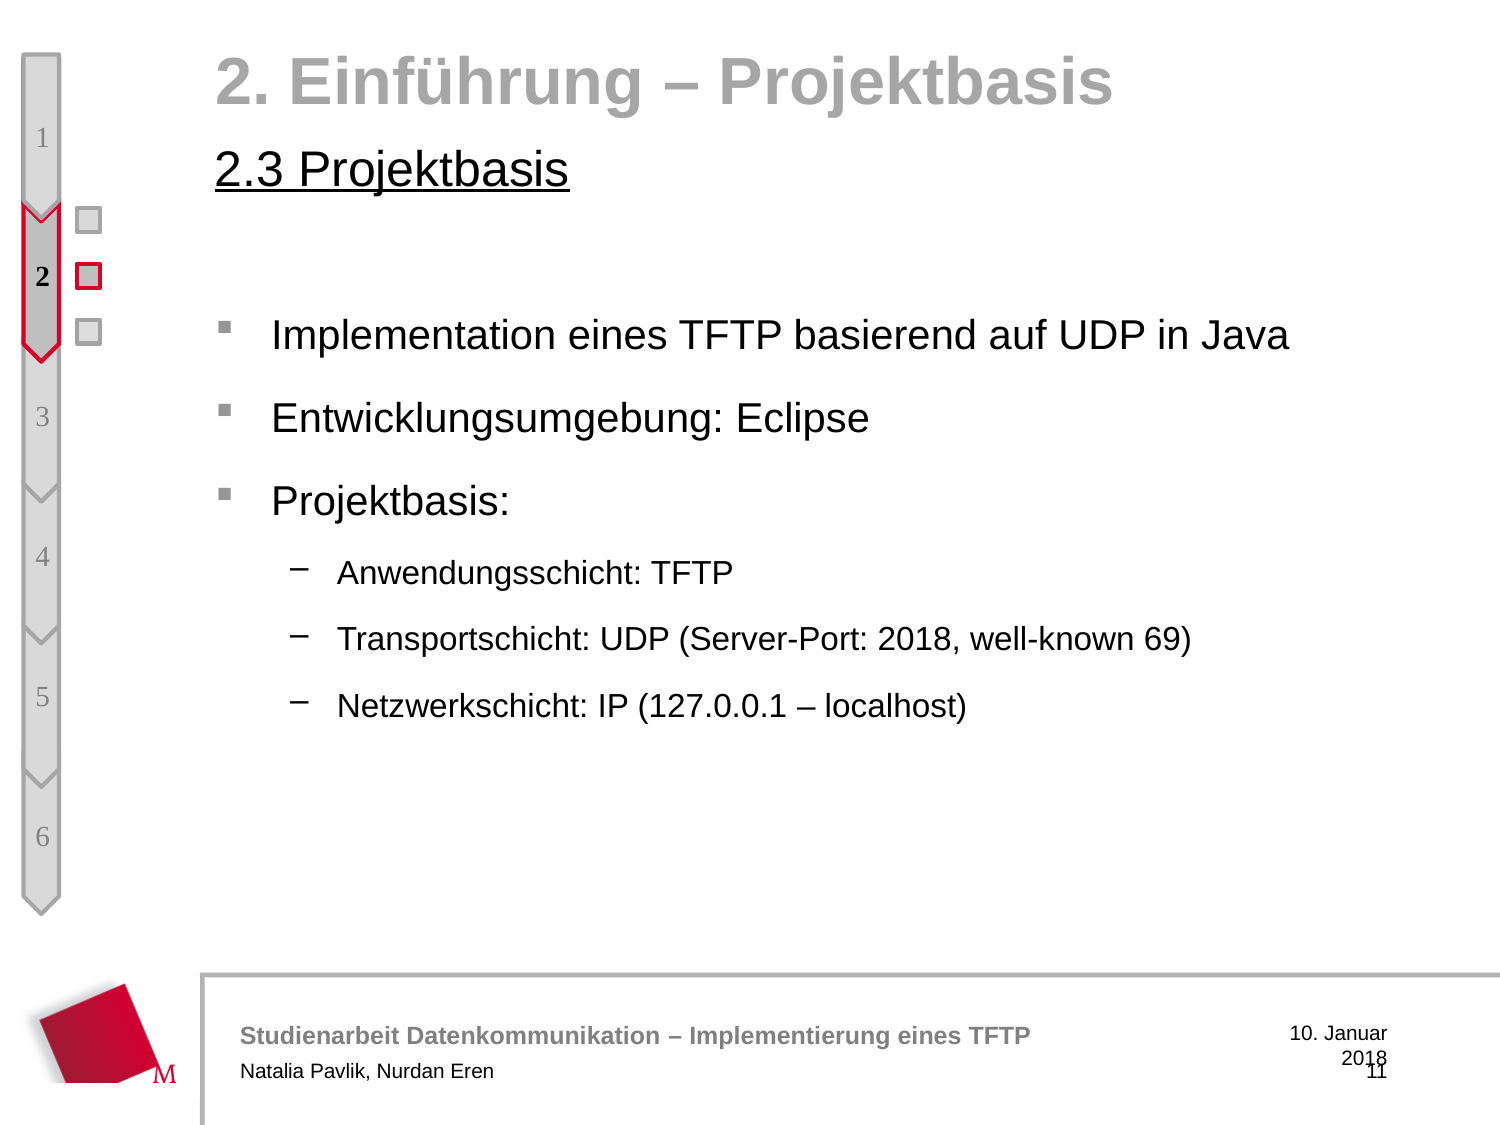

# 2. Einführung – Projektbasis
1

2

3

4

5

6

2.3 Projektbasis

Implementation eines TFTP basierend auf UDP in Java
Entwicklungsumgebung: Eclipse
Projektbasis:
Anwendungsschicht: TFTP
Transportschicht: UDP (Server-Port: 2018, well-known 69)
Netzwerkschicht: IP (127.0.0.1 – localhost)

10. Januar 2018
Natalia Pavlik, Nurdan Eren
11